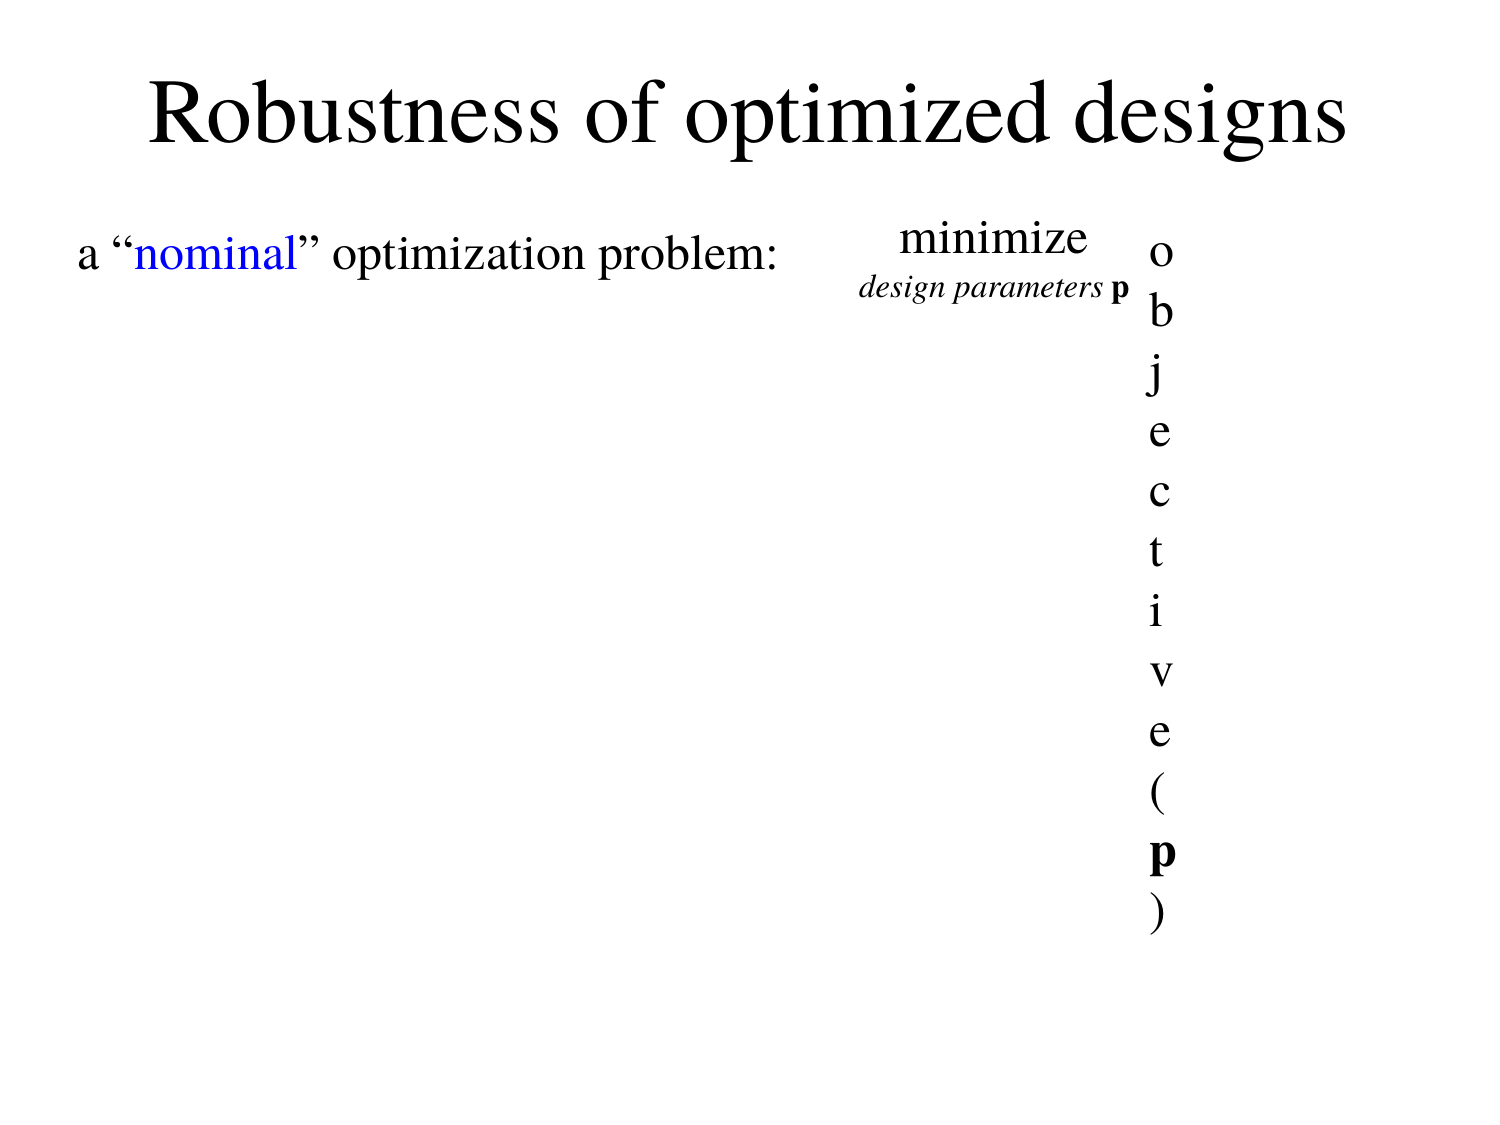

# Robustness of optimized designs
minimize
design parameters p
objective(p)
a “nominal” optimization problem: